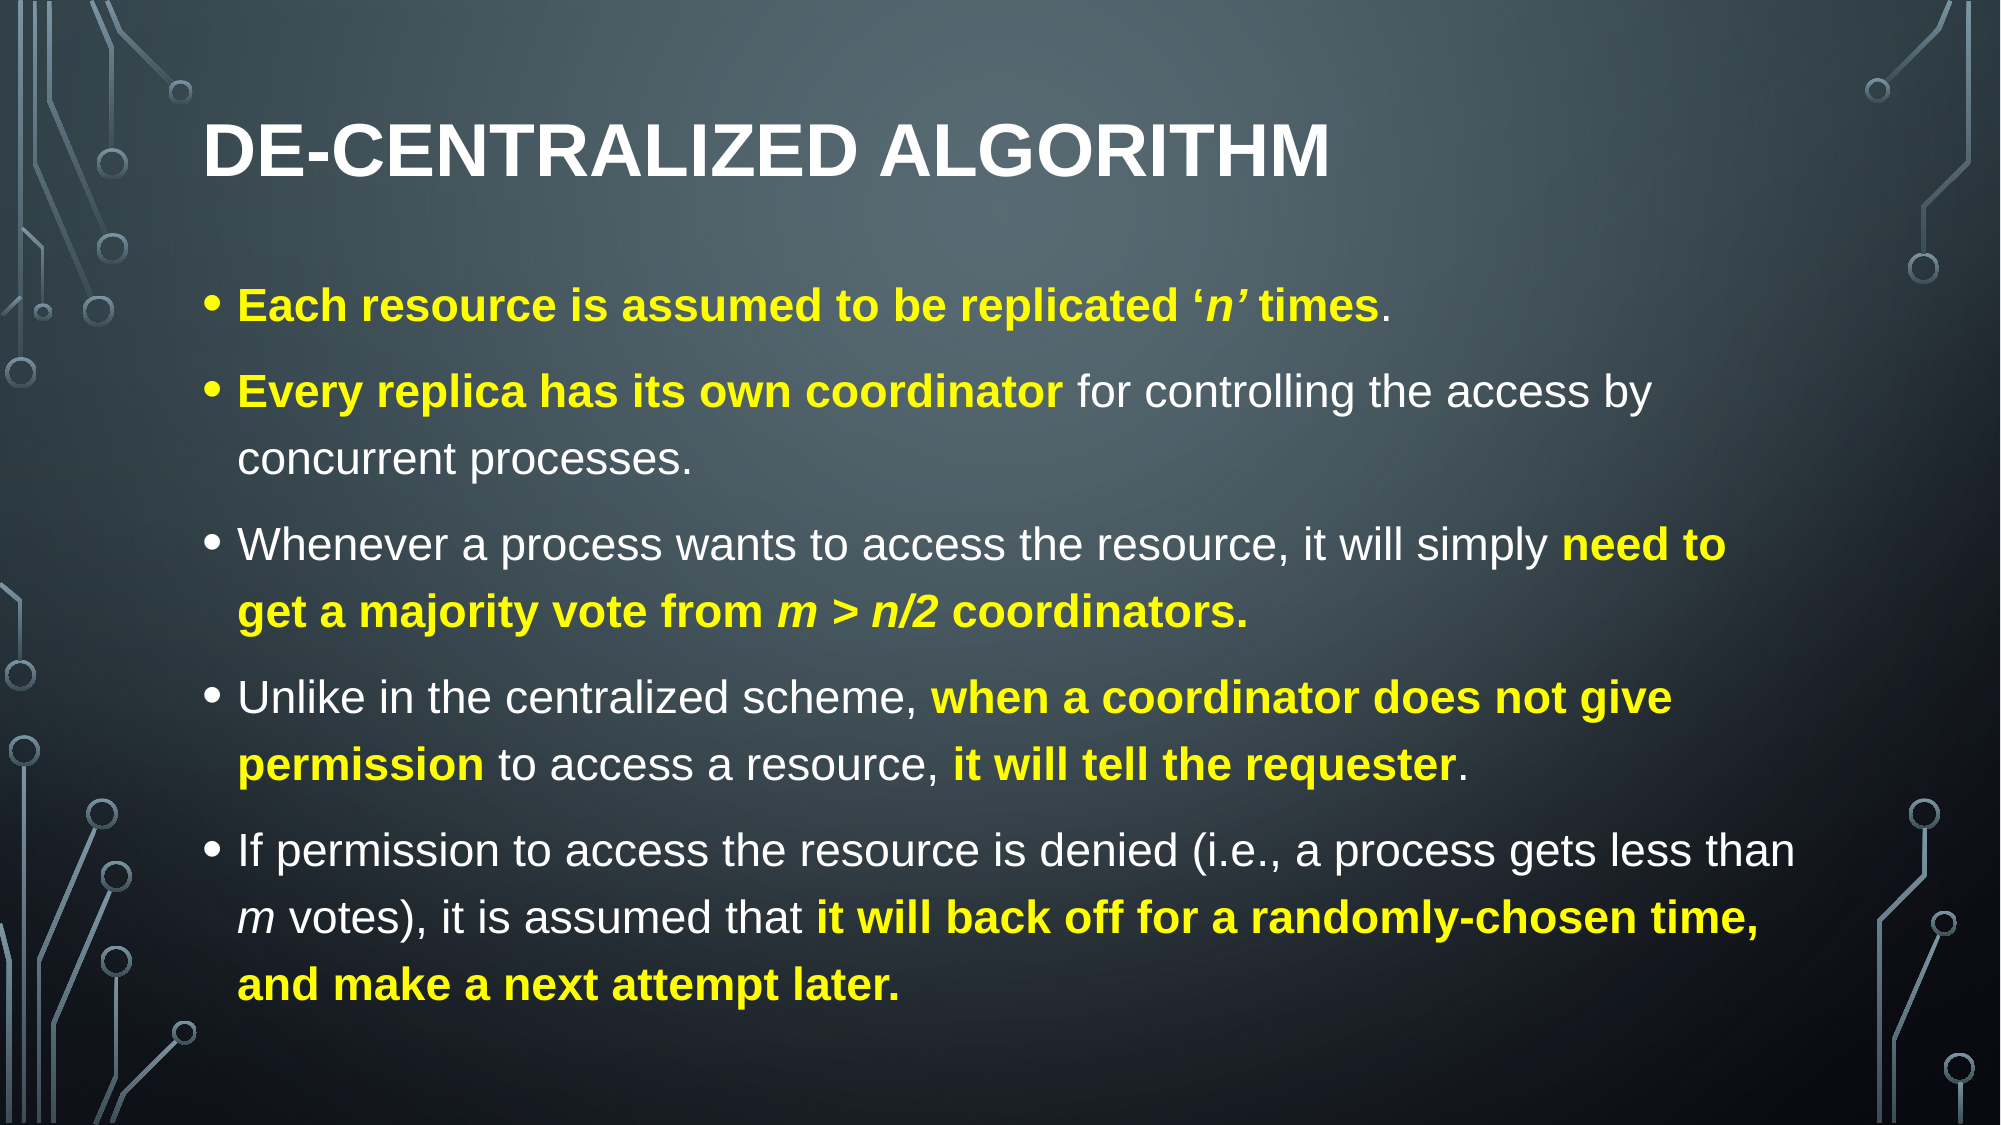

# De-Centralized algorithm
Each resource is assumed to be replicated ‘n’ times.
Every replica has its own coordinator for controlling the access by concurrent processes.
Whenever a process wants to access the resource, it will simply need to get a majority vote from m > n/2 coordinators.
Unlike in the centralized scheme, when a coordinator does not give permission to access a resource, it will tell the requester.
If permission to access the resource is denied (i.e., a process gets less than m votes), it is assumed that it will back off for a randomly-chosen time, and make a next attempt later.